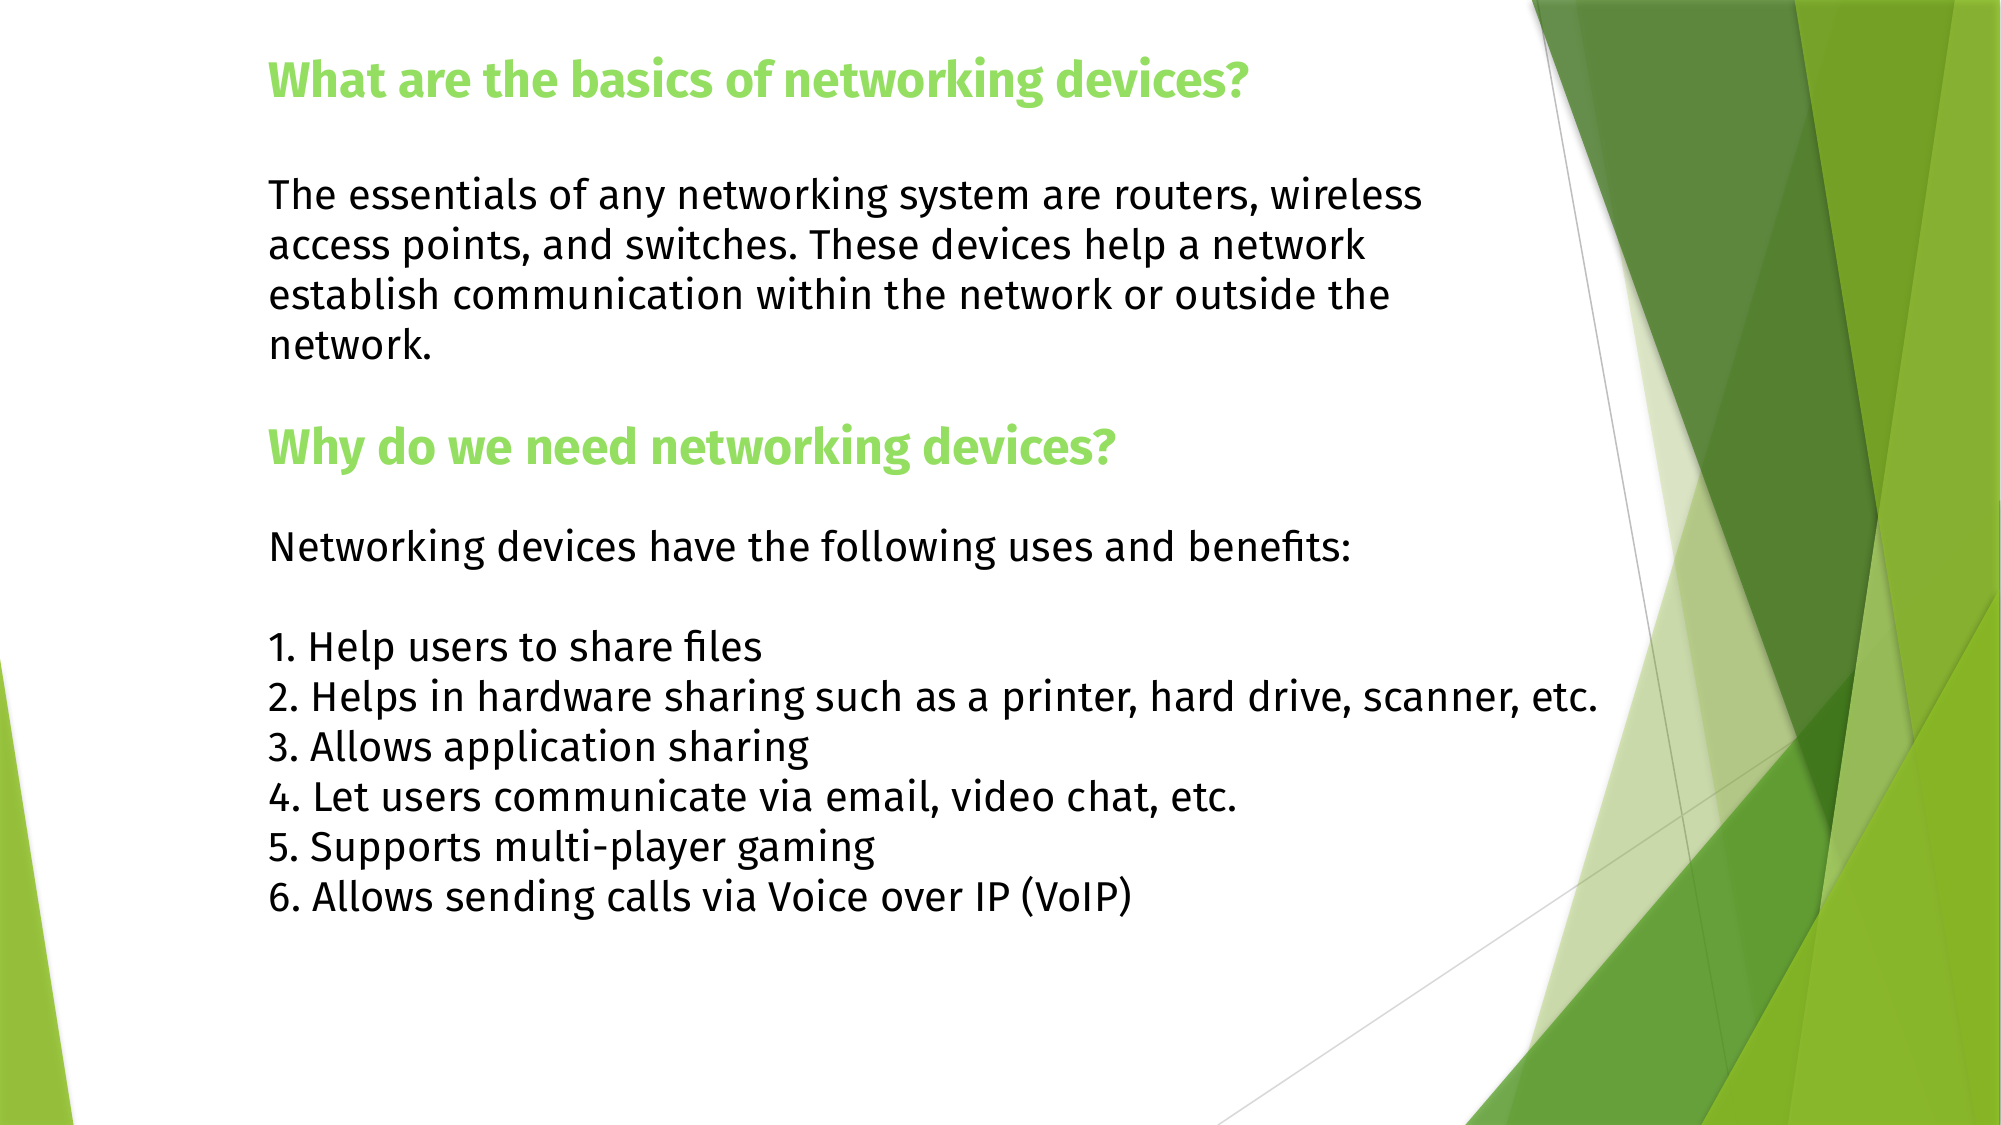

What are the basics of networking devices?

The essentials of any networking system are routers, wireless access points, and switches. These devices help a network establish communication within the network or outside the network.

Why do we need networking devices?

Networking devices have the following uses and benefits:

1. Help users to share files
2. Helps in hardware sharing such as a printer, hard drive, scanner, etc.
3. Allows application sharing
4. Let users communicate via email, video chat, etc.
5. Supports multi-player gaming
6. Allows sending calls via Voice over IP (VoIP)